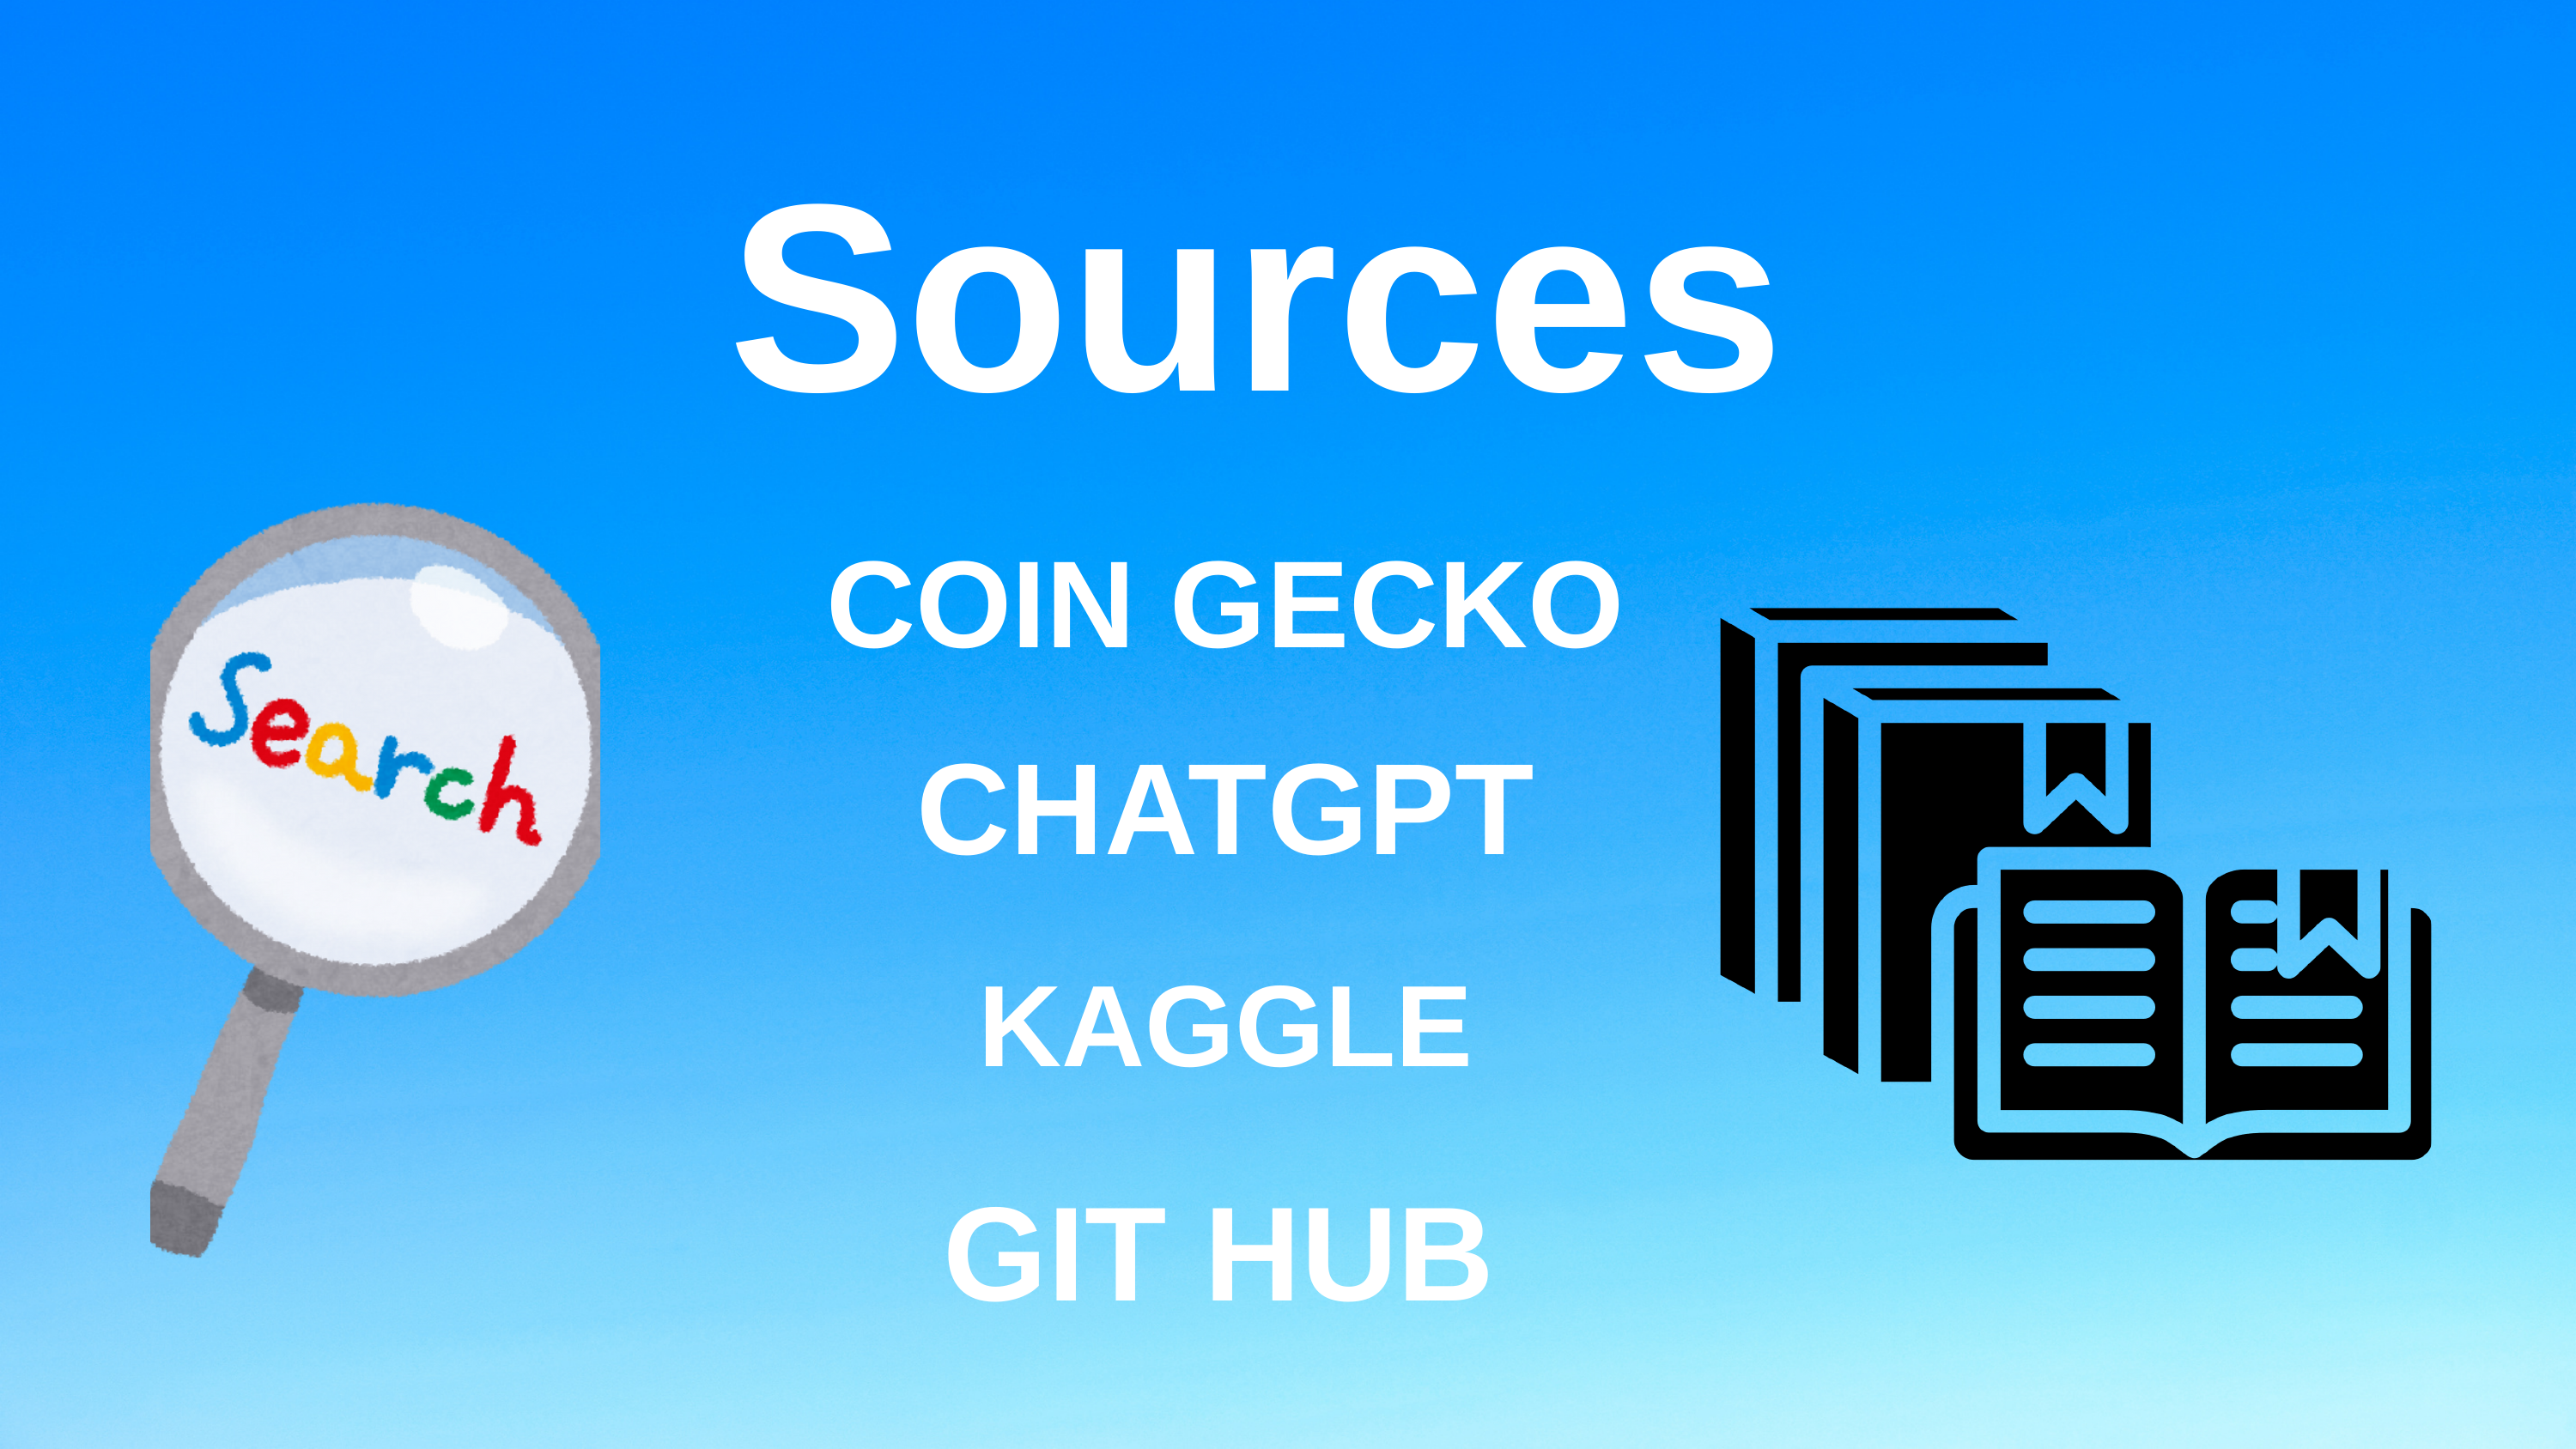

Sources

COIN GECKO

CHATGPT
KAGGLE
GIT HUB